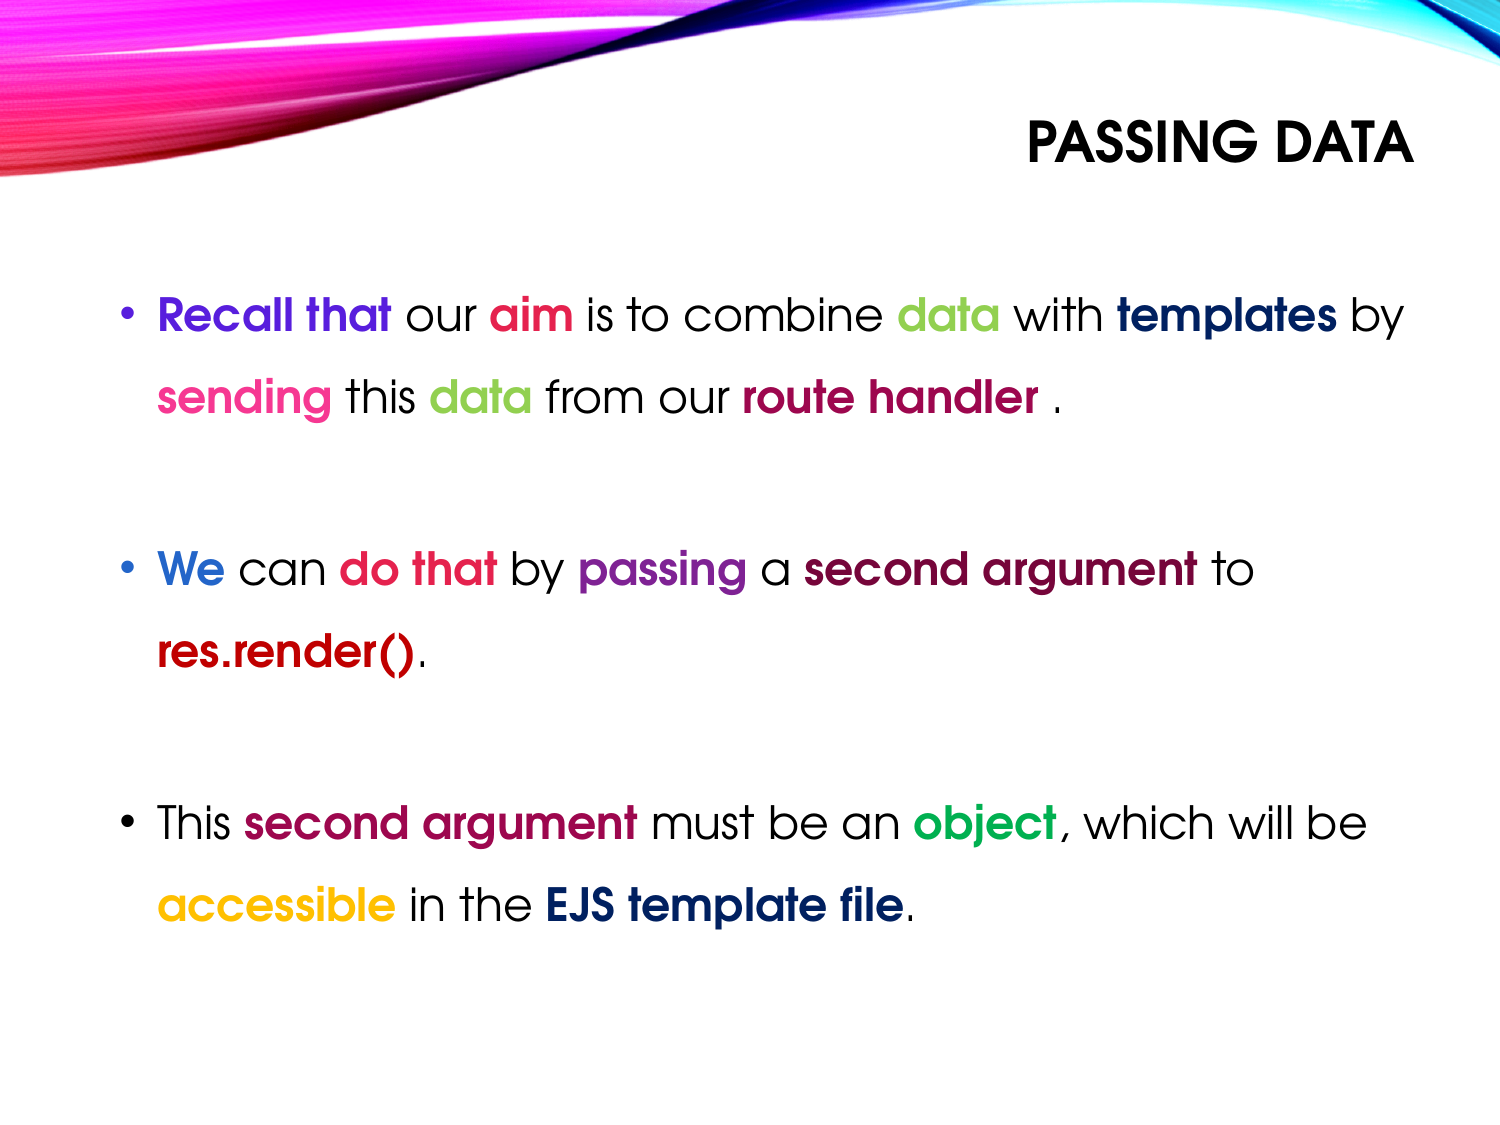

# Passing data
Recall that our aim is to combine data with templates by sending this data from our route handler .

We can do that by passing a second argument to res.render().

This second argument must be an object, which will be accessible in the EJS template file.